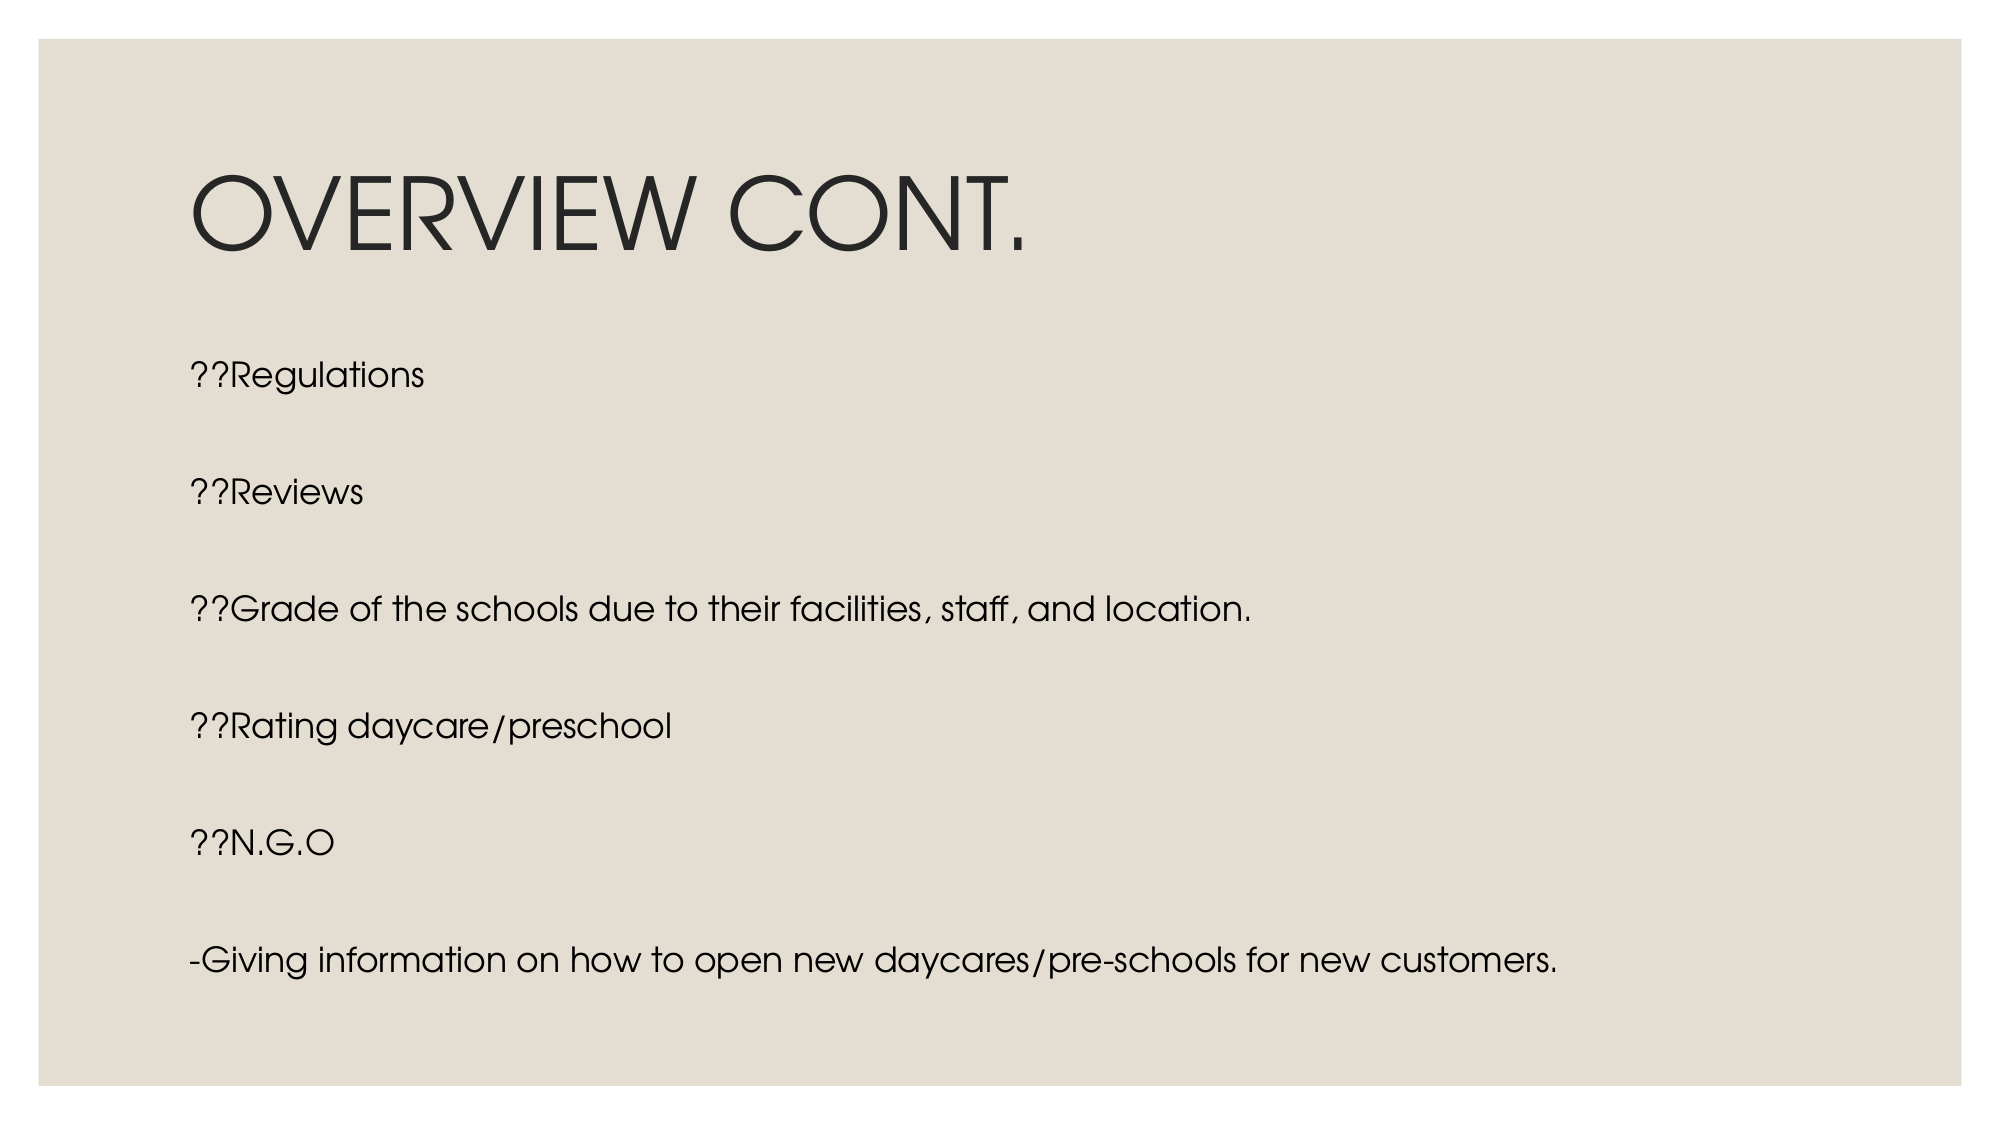

# OVERVIEW CONT.
??Regulations

??Reviews

??Grade of the schools due to their facilities, staff, and location.

??Rating daycare/preschool

??N.G.O

-Giving information on how to open new daycares/pre-schools for new customers.